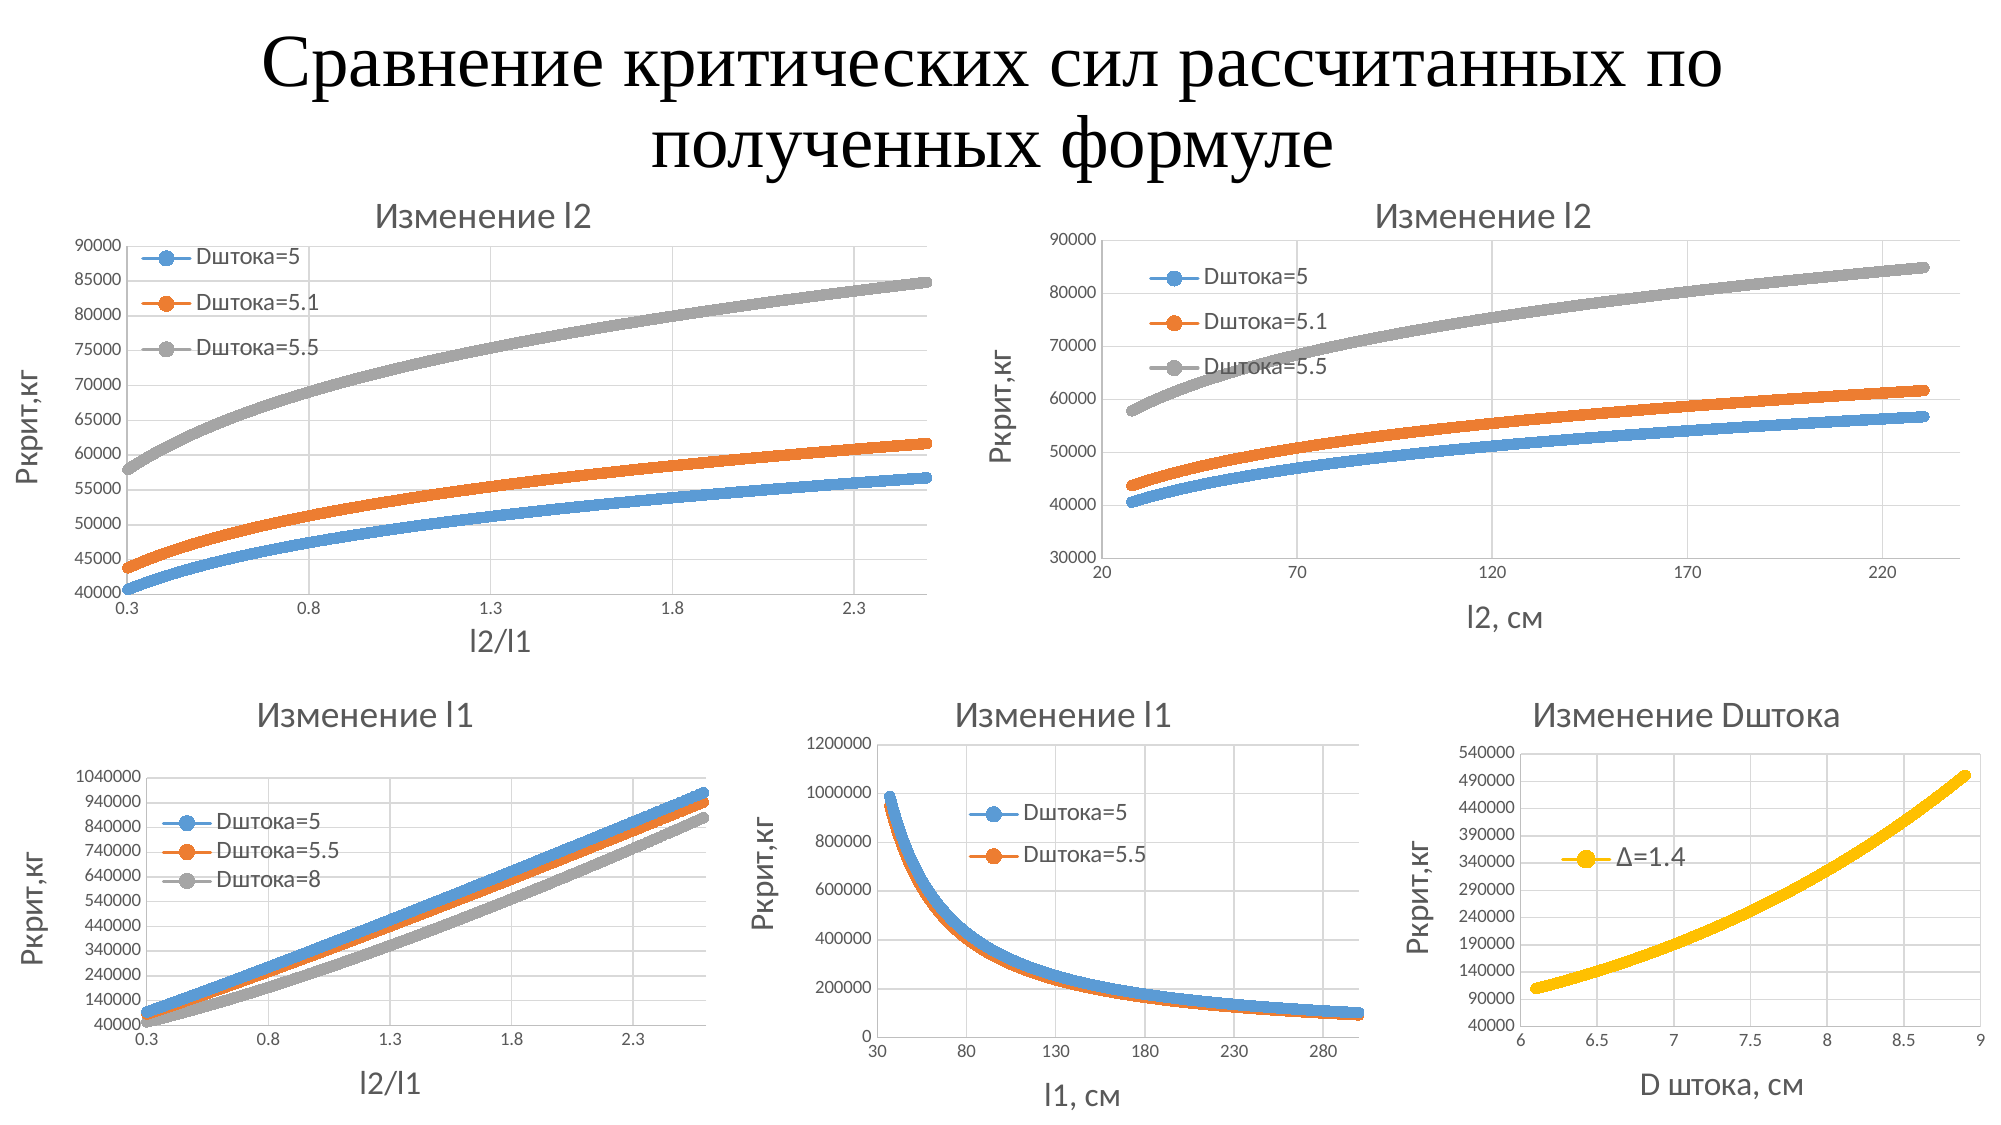

Сравнение критических сил рассчитанных по полученных формуле

### Chart: Изменение l2

| Category |  |  |  |
|---|---|---|---|

### Chart: Изменение l2

| Category |  |  |  |
|---|---|---|---|

### Chart: Изменение l1

| Category |  |  |  |
|---|---|---|---|

### Chart: Изменение l1

| Category |  |  |
|---|---|---|

### Chart: Изменение Dштока

| Category |  |
|---|---|